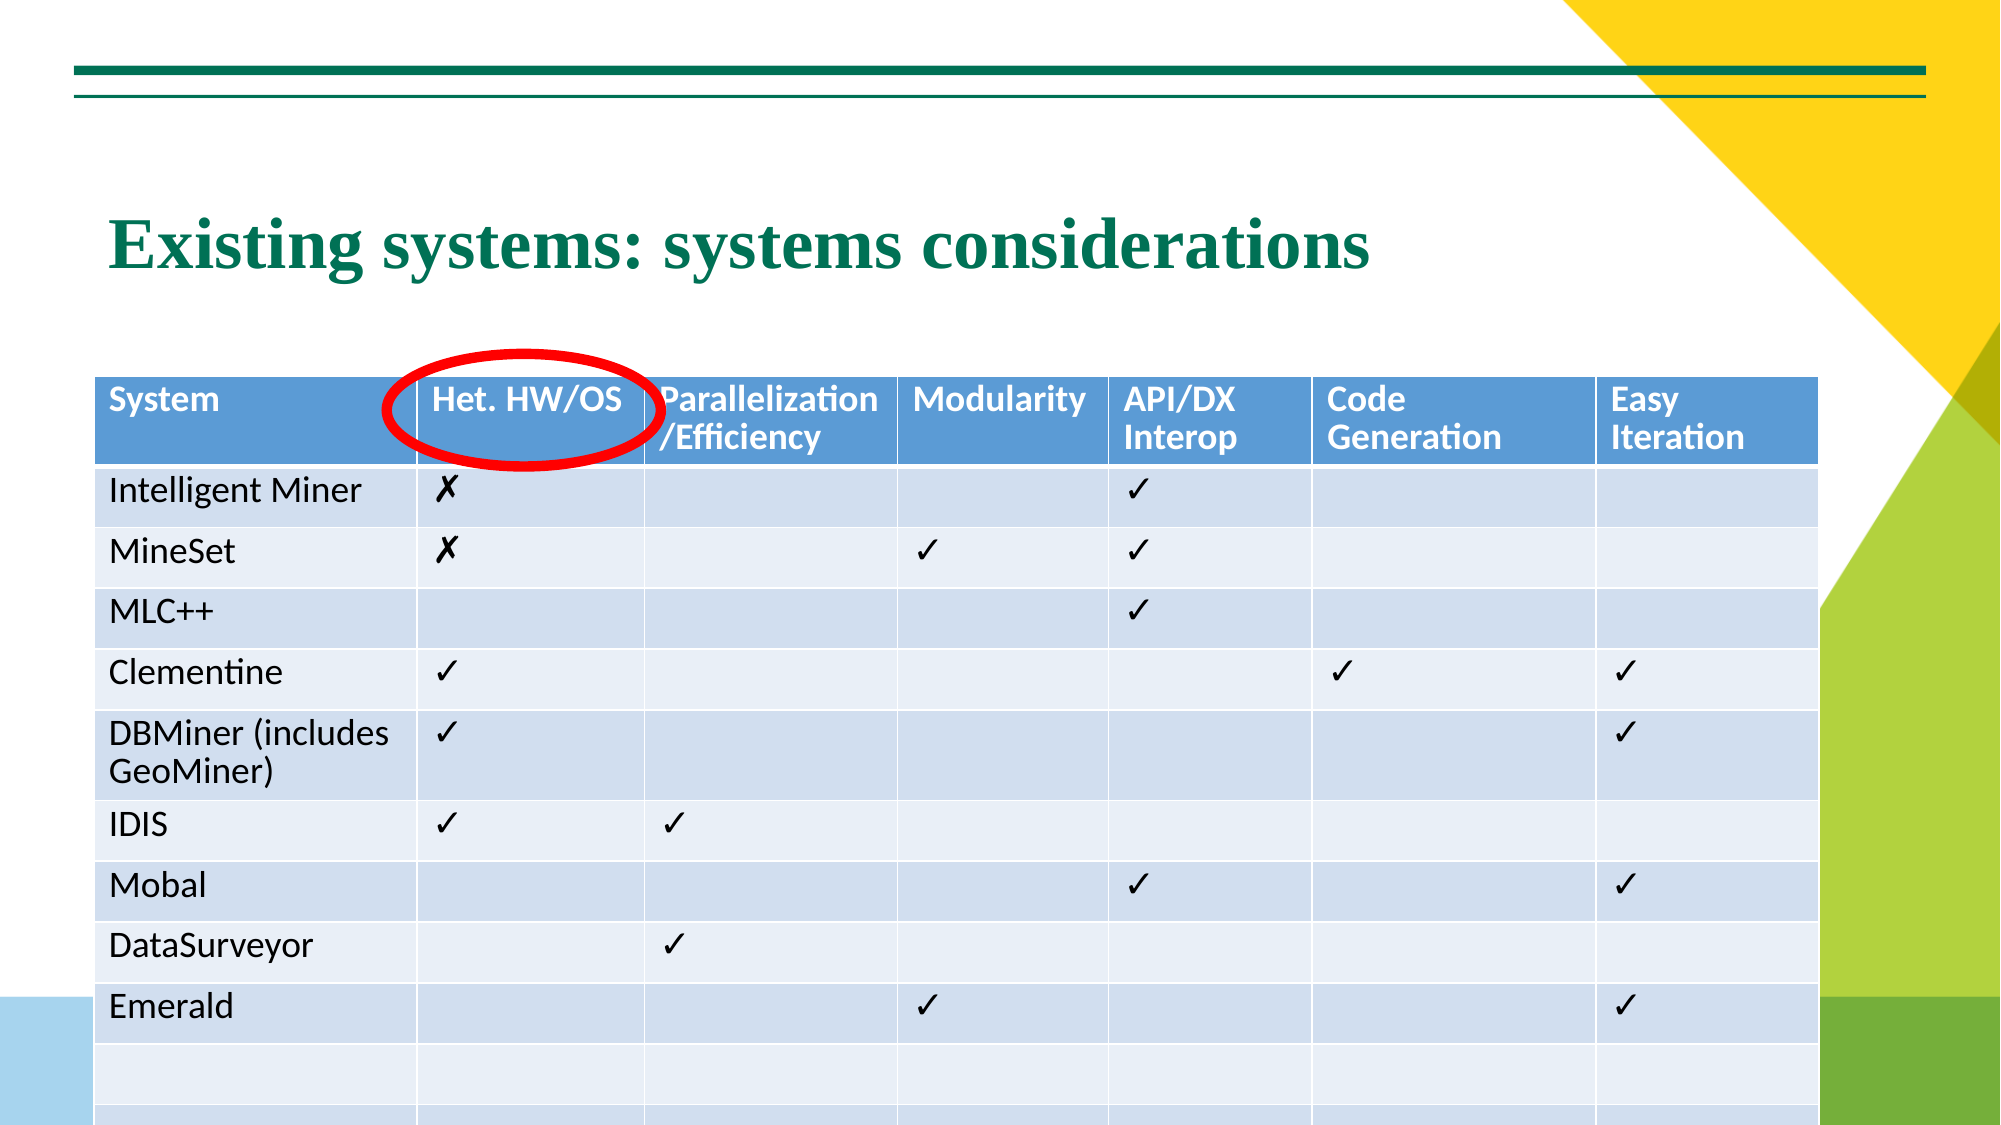

# Existing systems: systems considerations

| System | Het. HW/OS | Parallelization/Efficiency | Modularity | API/DX Interop | Code Generation | Easy Iteration |
| --- | --- | --- | --- | --- | --- | --- |
| Intelligent Miner | ✗ |  |  | ✓ |  |  |
| MineSet | ✗ |  | ✓ | ✓ |  |  |
| MLC++ |  |  |  | ✓ |  |  |
| Clementine | ✓ |  |  |  | ✓ | ✓ |
| DBMiner (includes GeoMiner) | ✓ |  |  |  |  | ✓ |
| IDIS | ✓ | ✓ |  |  |  |  |
| Mobal |  |  |  | ✓ |  | ✓ |
| DataSurveyor |  | ✓ |  |  |  |  |
| Emerald |  |  | ✓ |  |  | ✓ |
|  |  |  |  |  |  |  |
|  |  |  |  |  |  |  |
|  |  |  |  |  |  |  |
|  |  |  |  |  |  |  |
|  |  |  |  |  |  |  |
|  |  |  |  |  |  |  |